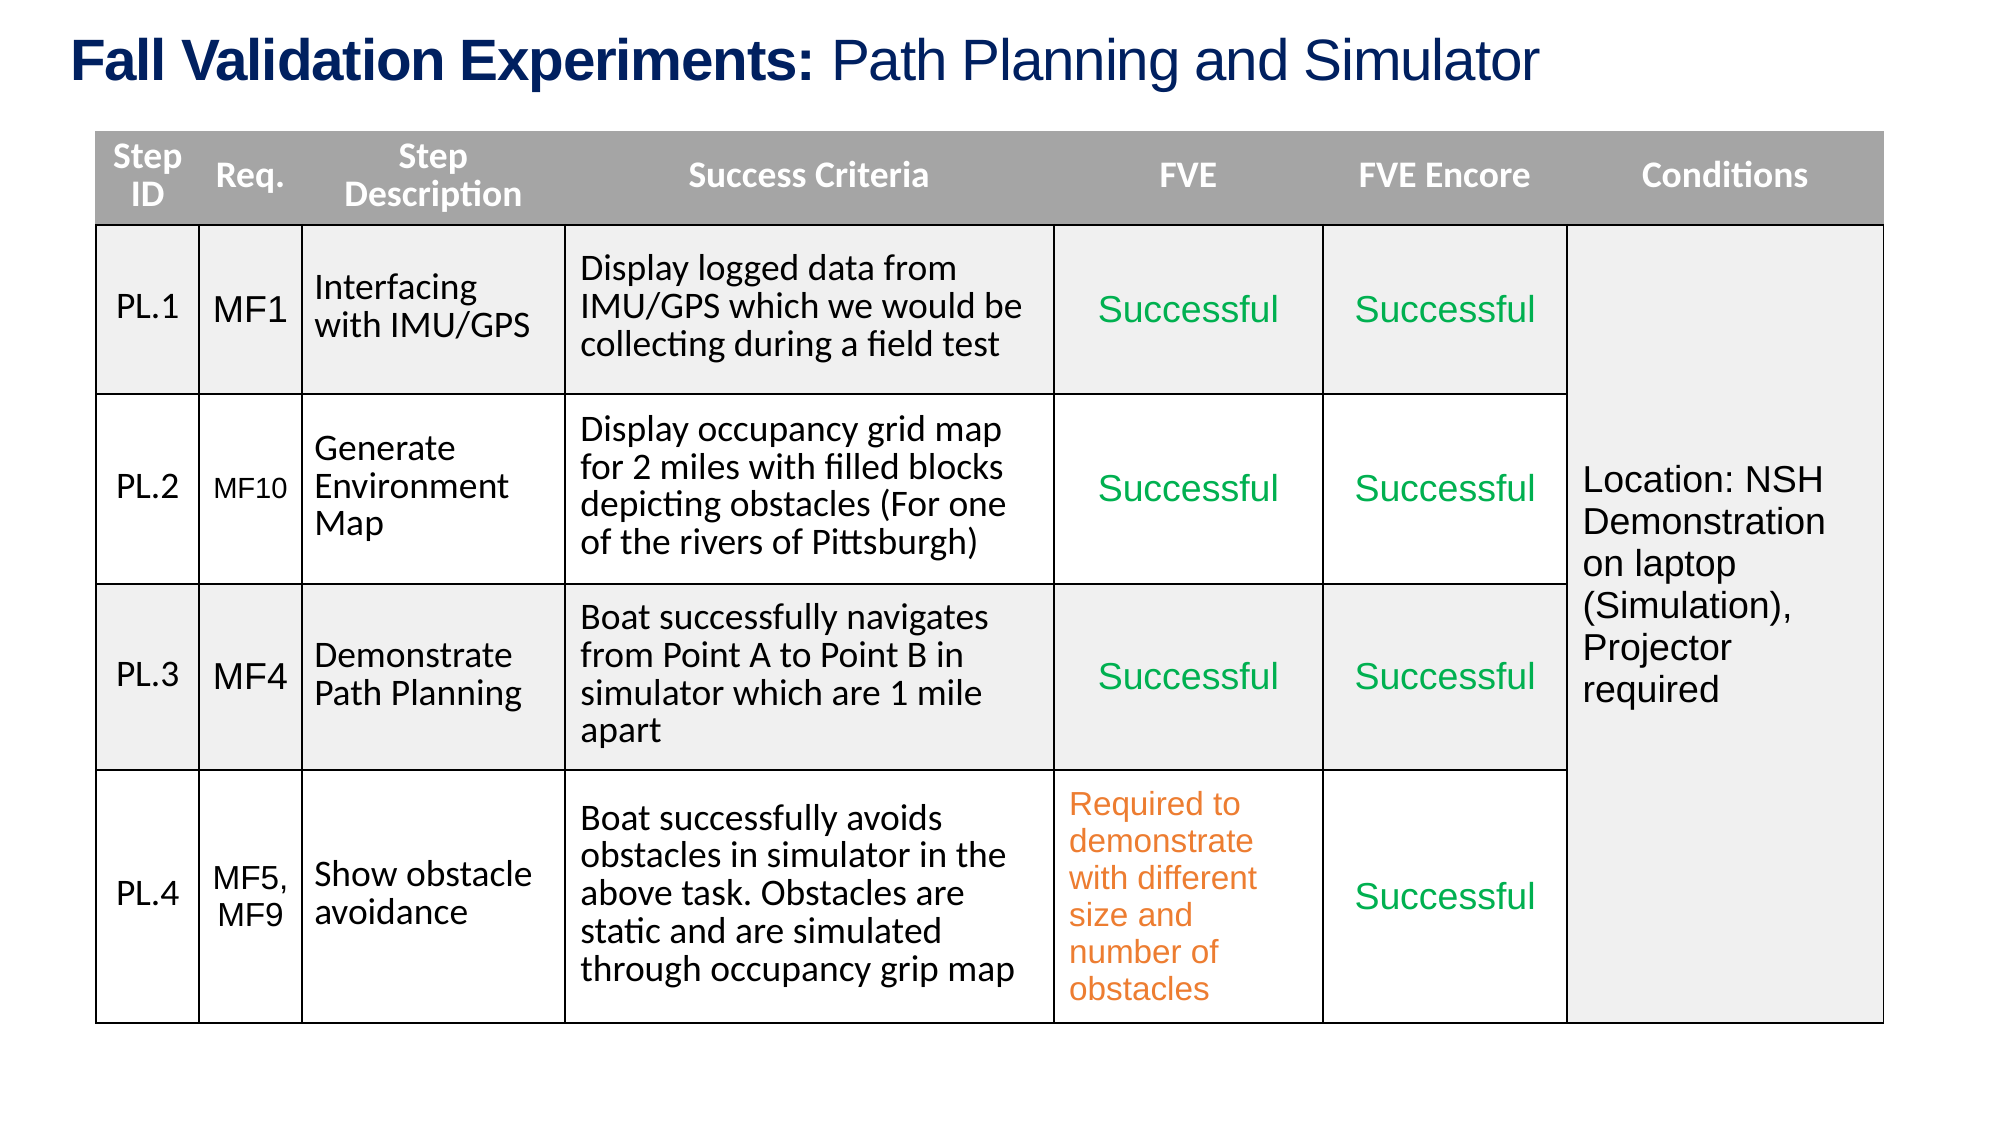

Fall Validation Experiments: Path Planning and Simulator
| Step ID | Req. | Step Description | Success Criteria | FVE | FVE Encore | Conditions |
| --- | --- | --- | --- | --- | --- | --- |
| PL.1 | MF1 | Interfacing with IMU/GPS | Display logged data from IMU/GPS which we would be collecting during a field test | Successful | Successful | Location: NSH Demonstration on laptop (Simulation), Projector required |
| PL.2 | MF10 | Generate Environment Map | Display occupancy grid map for 2 miles with filled blocks depicting obstacles (For one of the rivers of Pittsburgh) | Successful | Successful |  |
| PL.3 | MF4 | Demonstrate Path Planning | Boat successfully navigates from Point A to Point B in simulator which are 1 mile apart | Successful | Successful |  |
| PL.4 | MF5,MF9 | Show obstacle avoidance | Boat successfully avoids obstacles in simulator in the above task. Obstacles are static and are simulated through occupancy grip map | Required to demonstrate with different size and number of obstacles | Successful |  |